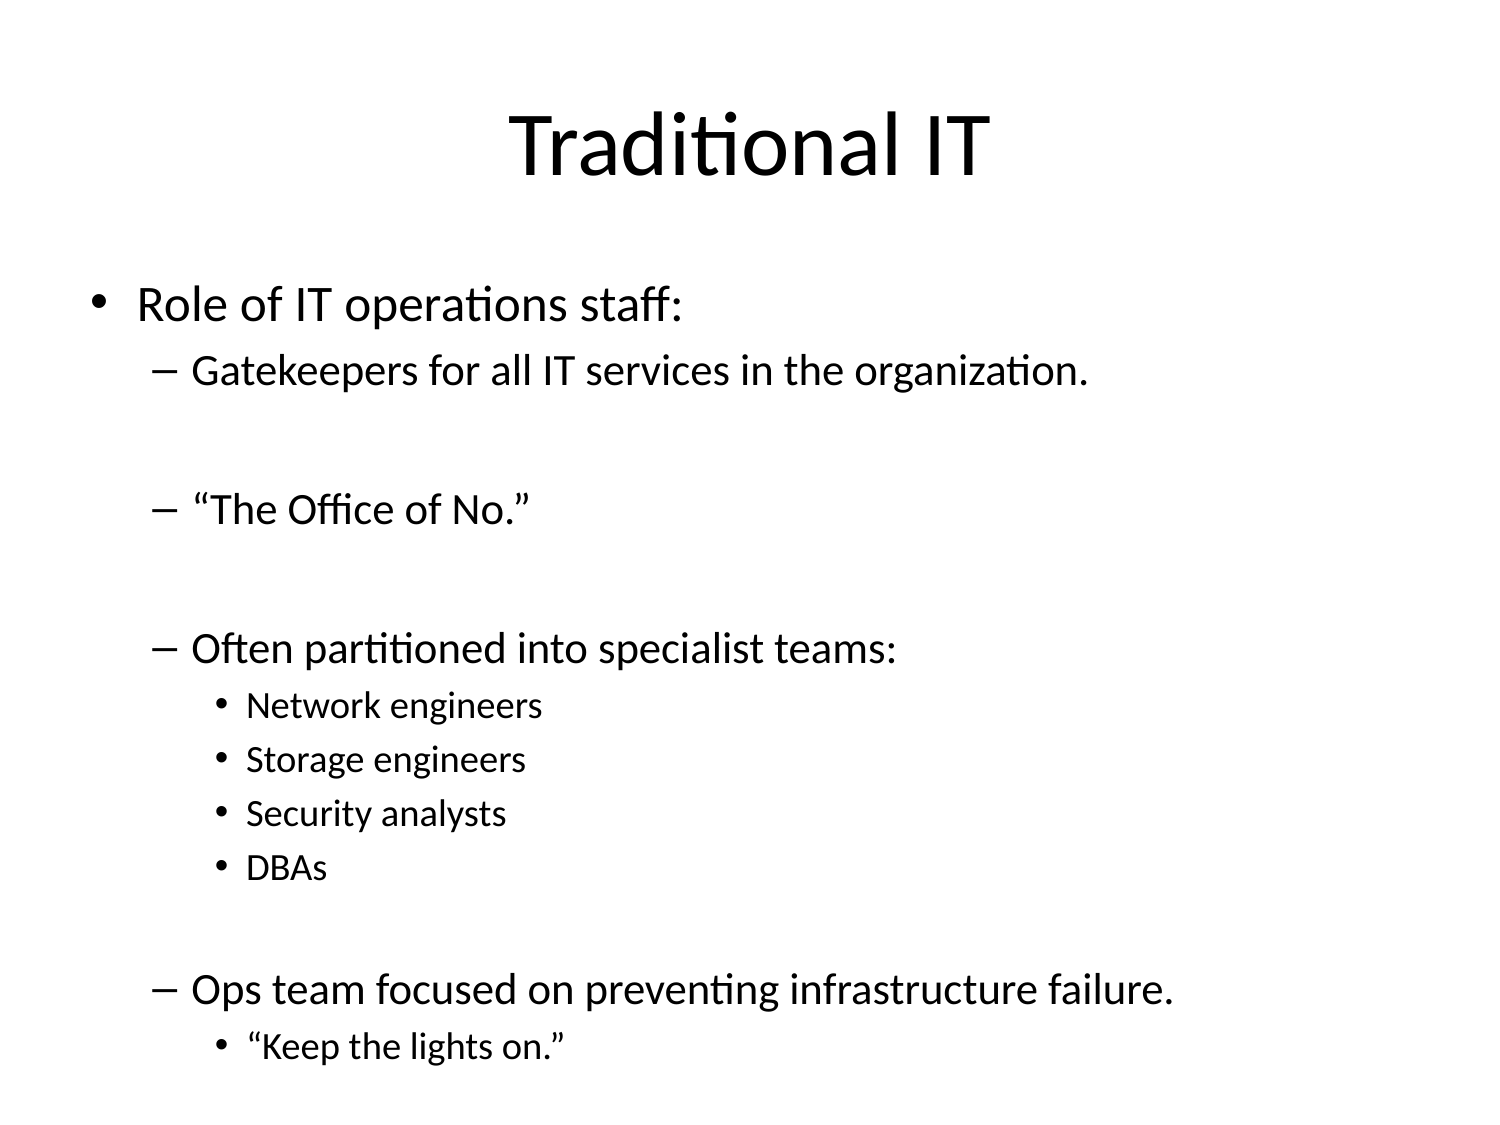

# Traditional IT
Role of IT operations staff:
Gatekeepers for all IT services in the organization.

“The Office of No.”

Often partitioned into specialist teams:
Network engineers
Storage engineers
Security analysts
DBAs

Ops team focused on preventing infrastructure failure.
“Keep the lights on.”